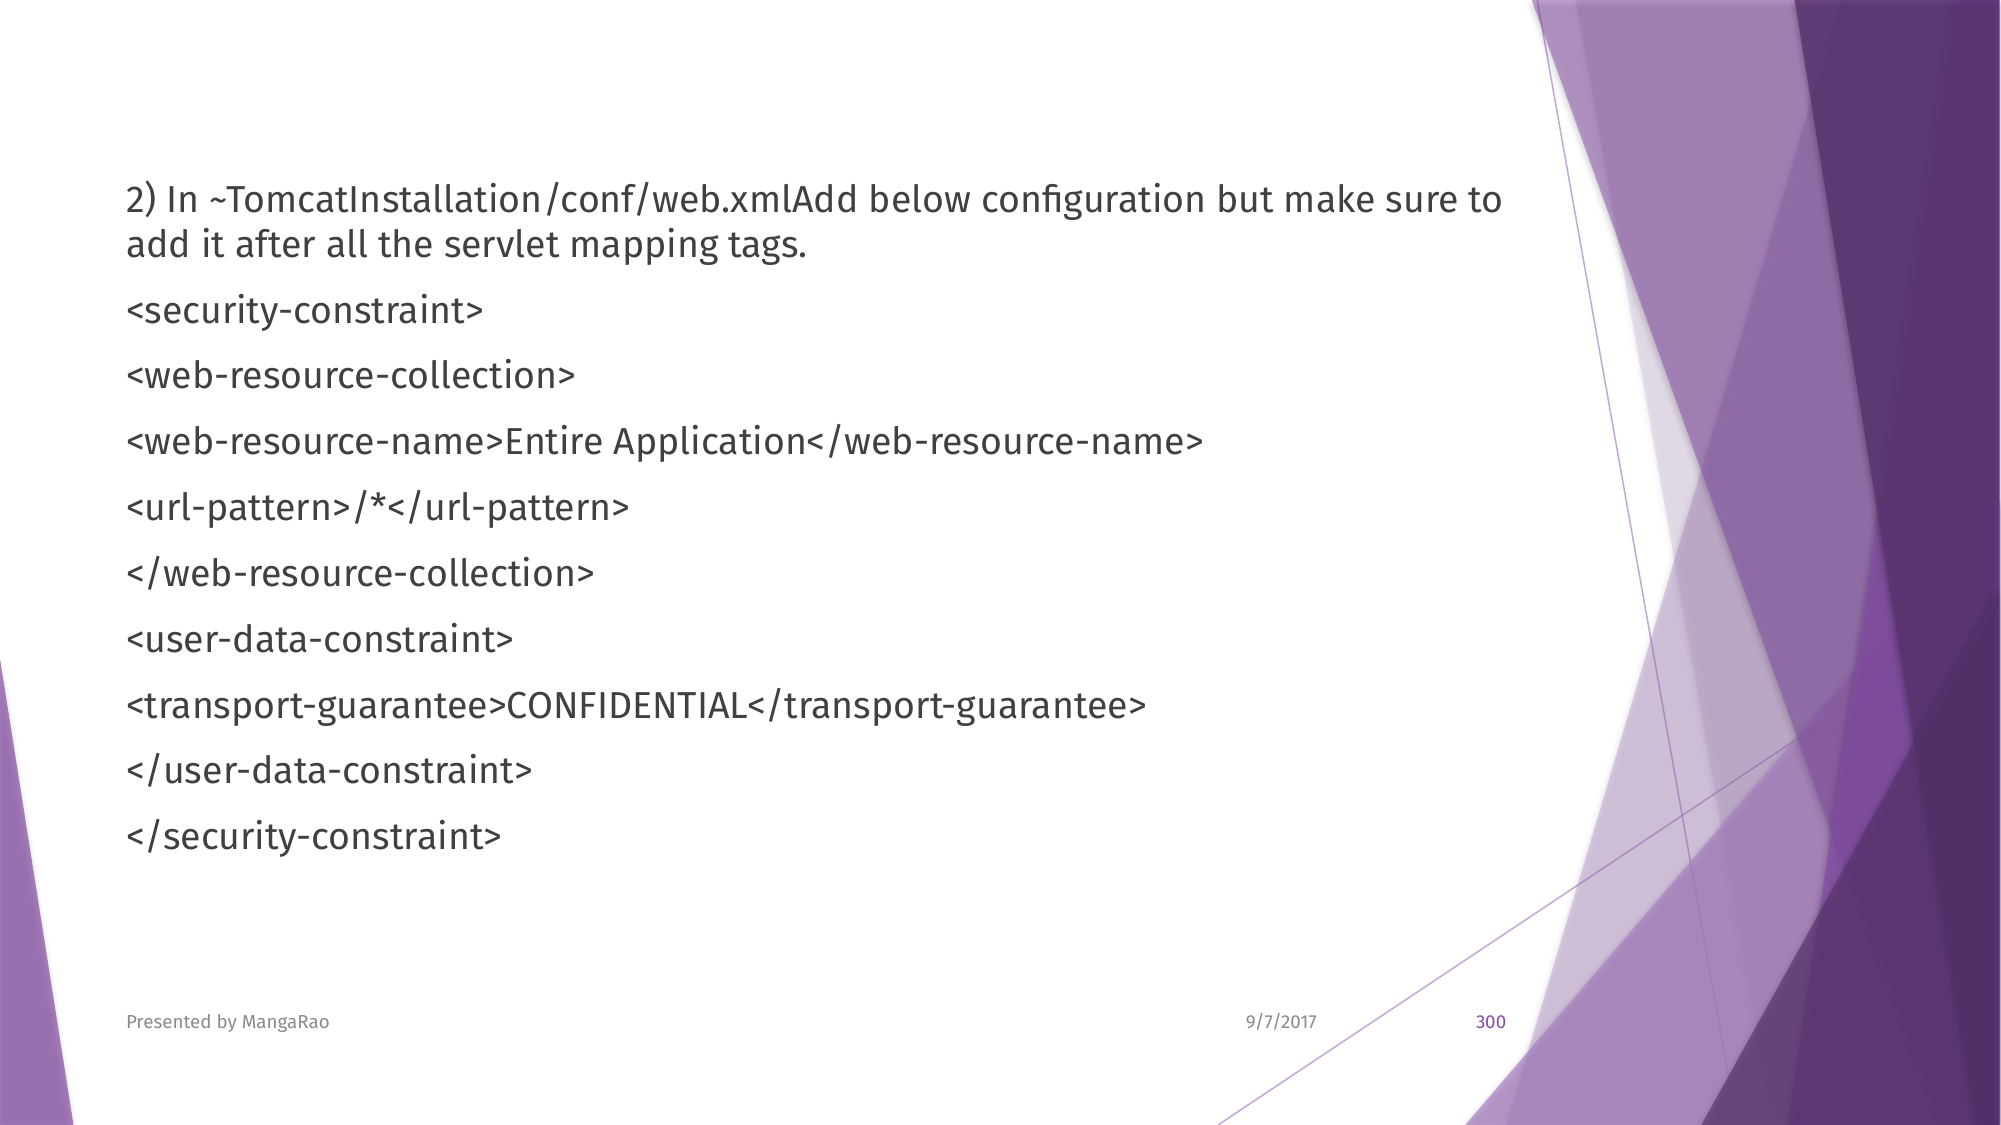

2) In ~TomcatInstallation/conf/web.xmlAdd below configuration but make sure to add it after all the servlet mapping tags.
<security-constraint>
<web-resource-collection>
<web-resource-name>Entire Application</web-resource-name>
<url-pattern>/*</url-pattern>
</web-resource-collection>
<user-data-constraint>
<transport-guarantee>CONFIDENTIAL</transport-guarantee>
</user-data-constraint>
</security-constraint>
Presented by MangaRao
9/7/2017
300